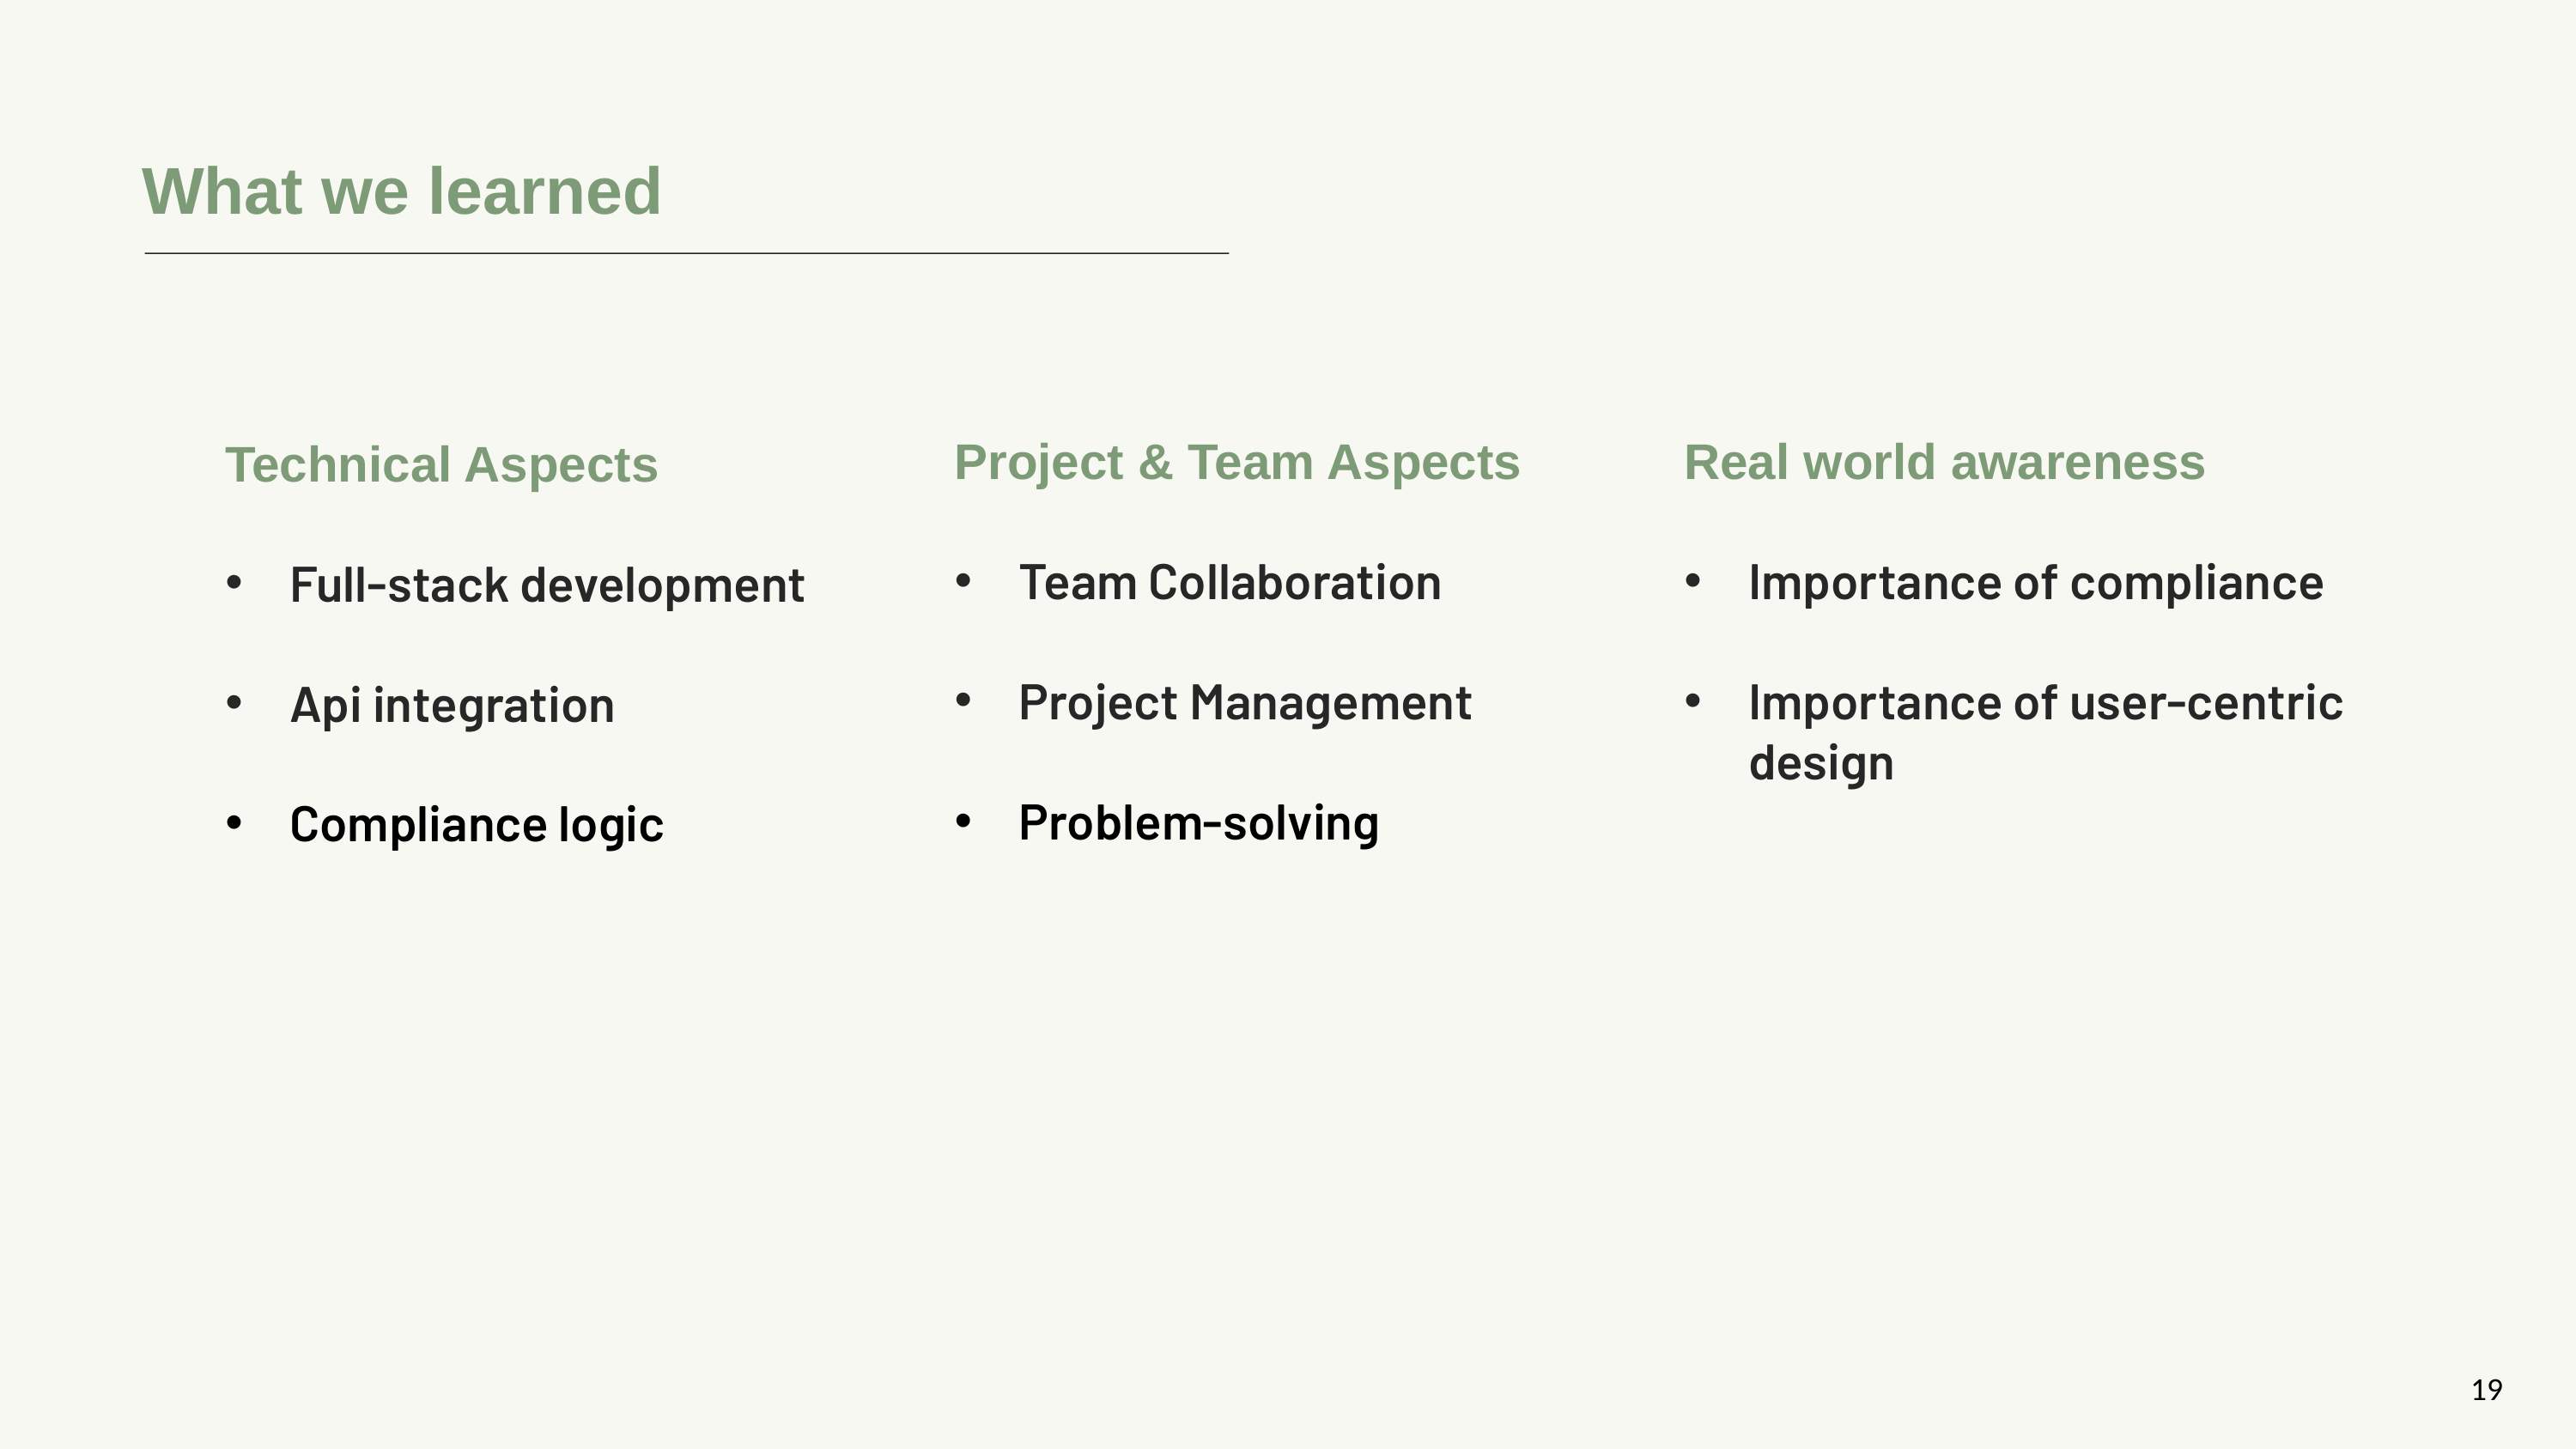

What we learned

Project & Team Aspects

Team Collaboration

Project Management

Problem-solving

Real world awareness

Importance of compliance

Importance of user-centric design

Technical Aspects

Full-stack development

Api integration

Compliance logic

19